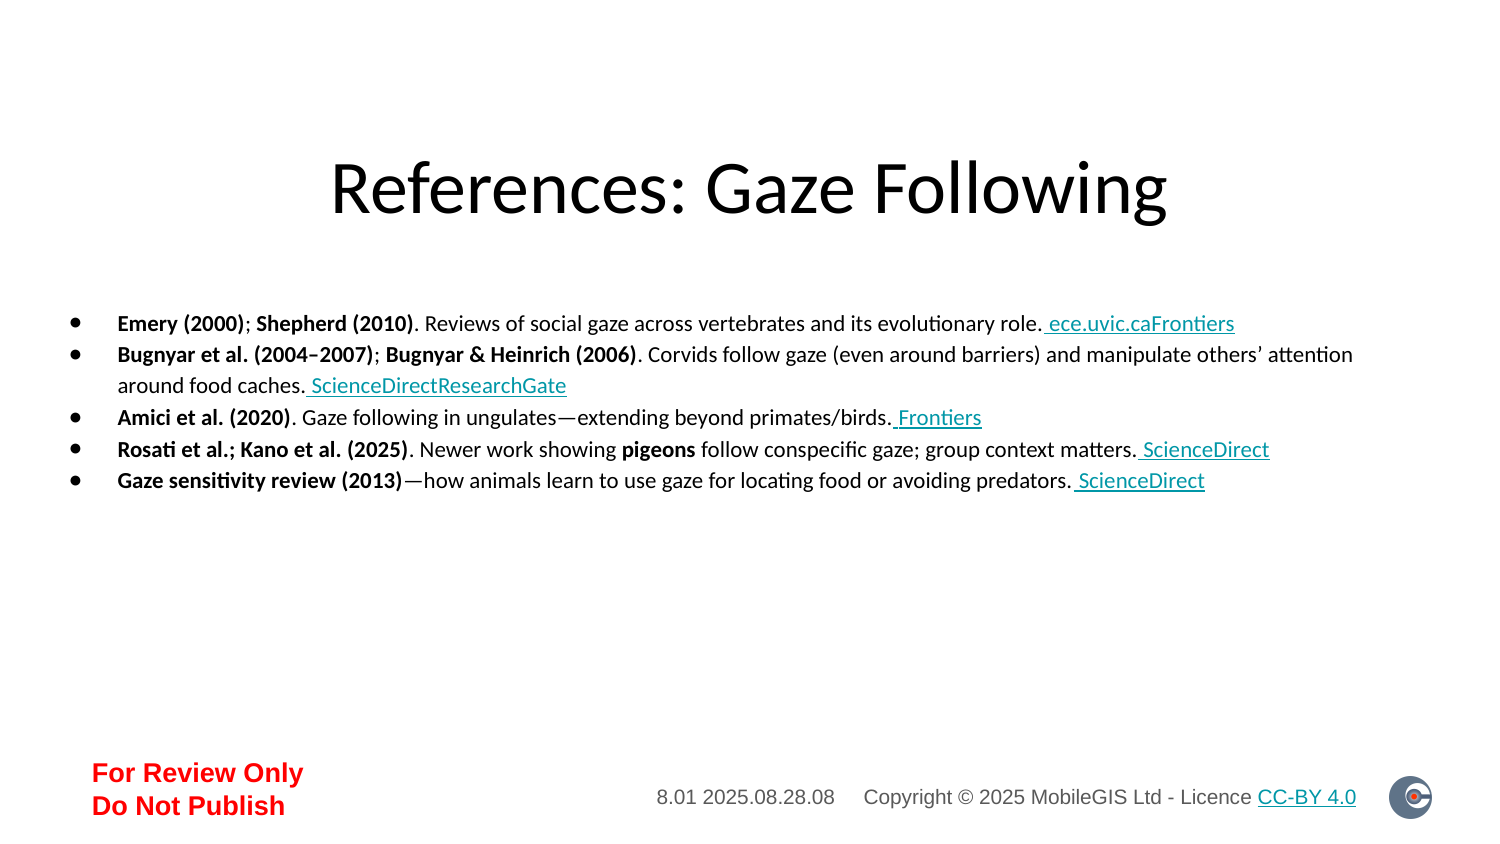

# References: Gaze Following
Emery (2000); Shepherd (2010). Reviews of social gaze across vertebrates and its evolutionary role. ece.uvic.caFrontiers
Bugnyar et al. (2004–2007); Bugnyar & Heinrich (2006). Corvids follow gaze (even around barriers) and manipulate others’ attention around food caches. ScienceDirectResearchGate
Amici et al. (2020). Gaze following in ungulates—extending beyond primates/birds. Frontiers
Rosati et al.; Kano et al. (2025). Newer work showing pigeons follow conspecific gaze; group context matters. ScienceDirect
Gaze sensitivity review (2013)—how animals learn to use gaze for locating food or avoiding predators. ScienceDirect